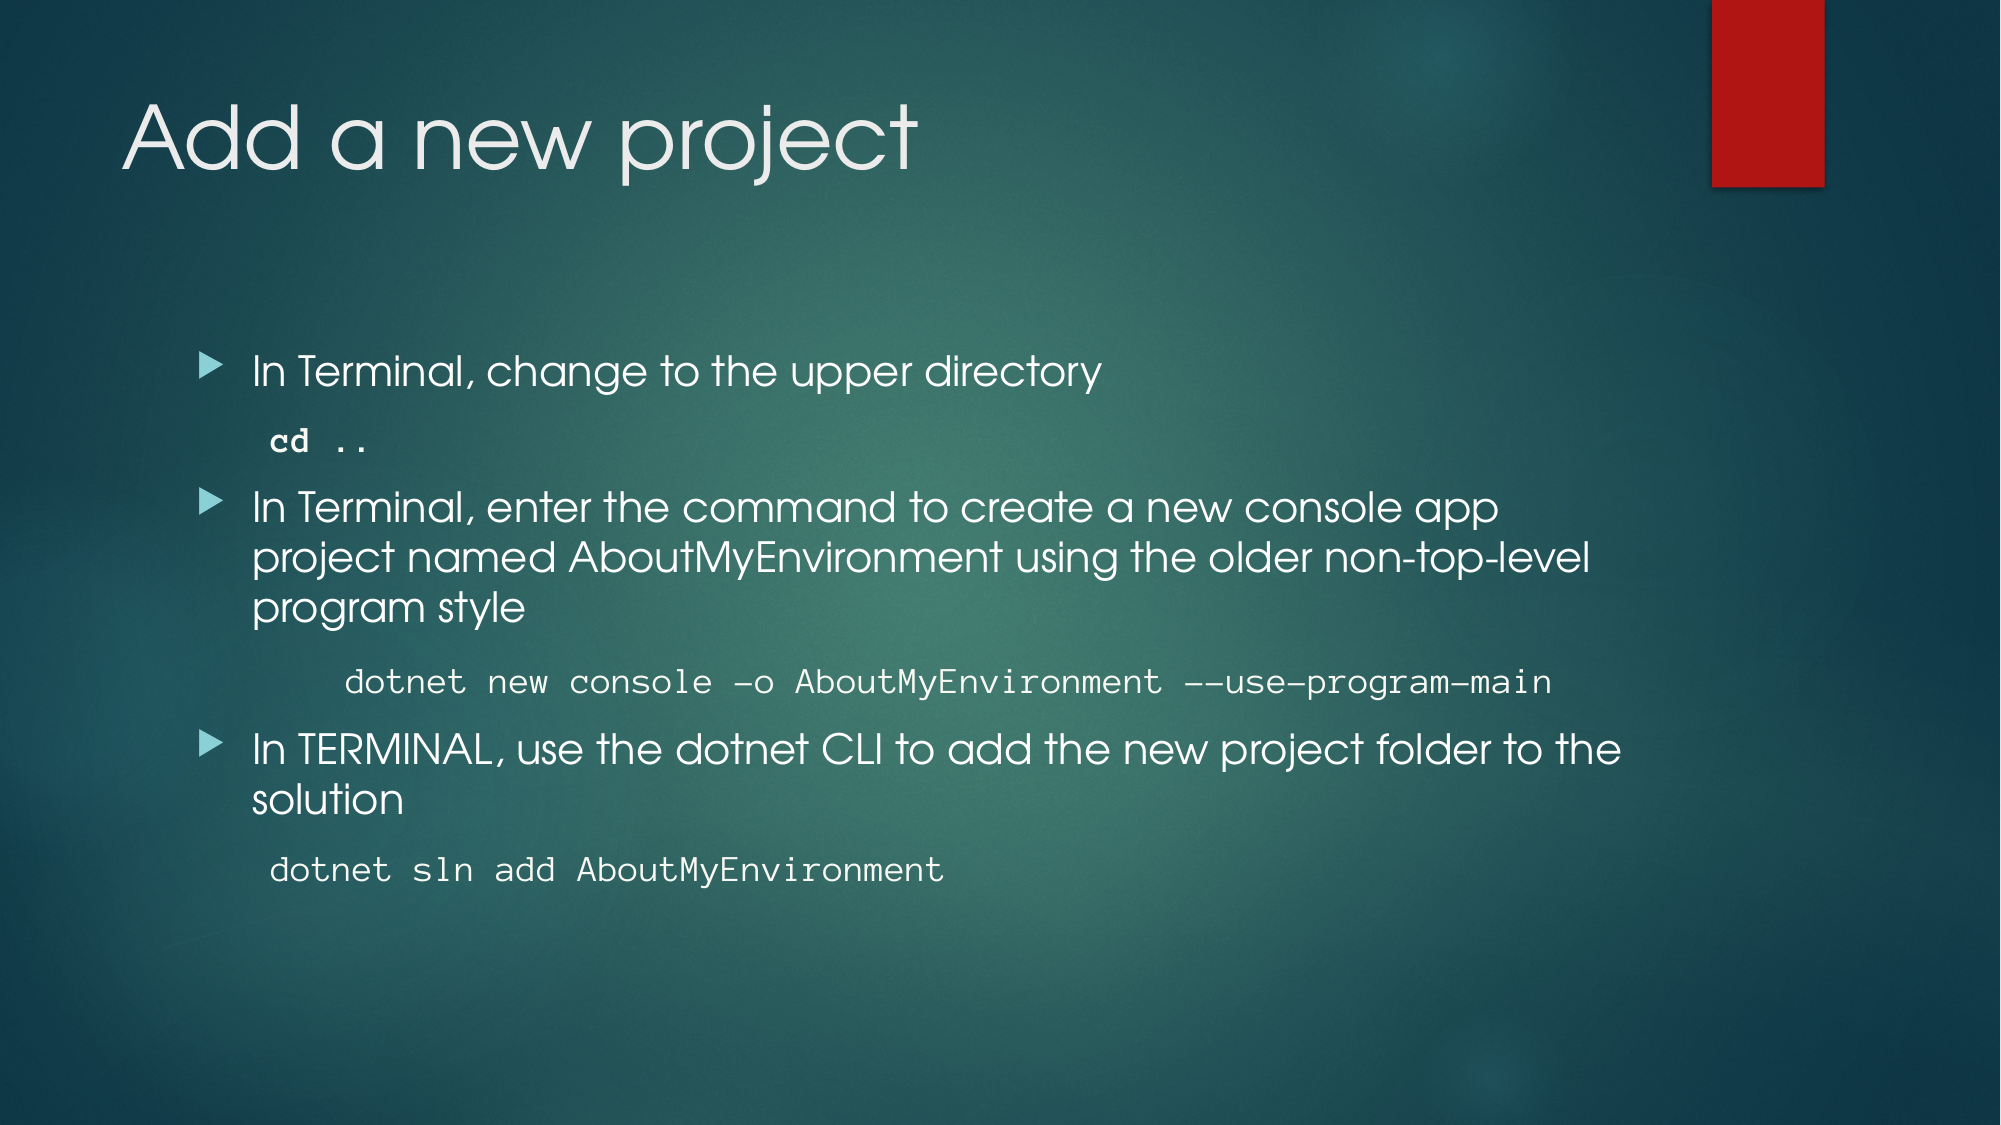

# Add a new project
In Terminal, change to the upper directory
cd ..
In Terminal, enter the command to create a new console app project named AboutMyEnvironment using the older non-top-level program style
	dotnet new console -o AboutMyEnvironment --use-program-main
In TERMINAL, use the dotnet CLI to add the new project folder to the solution
dotnet sln add AboutMyEnvironment